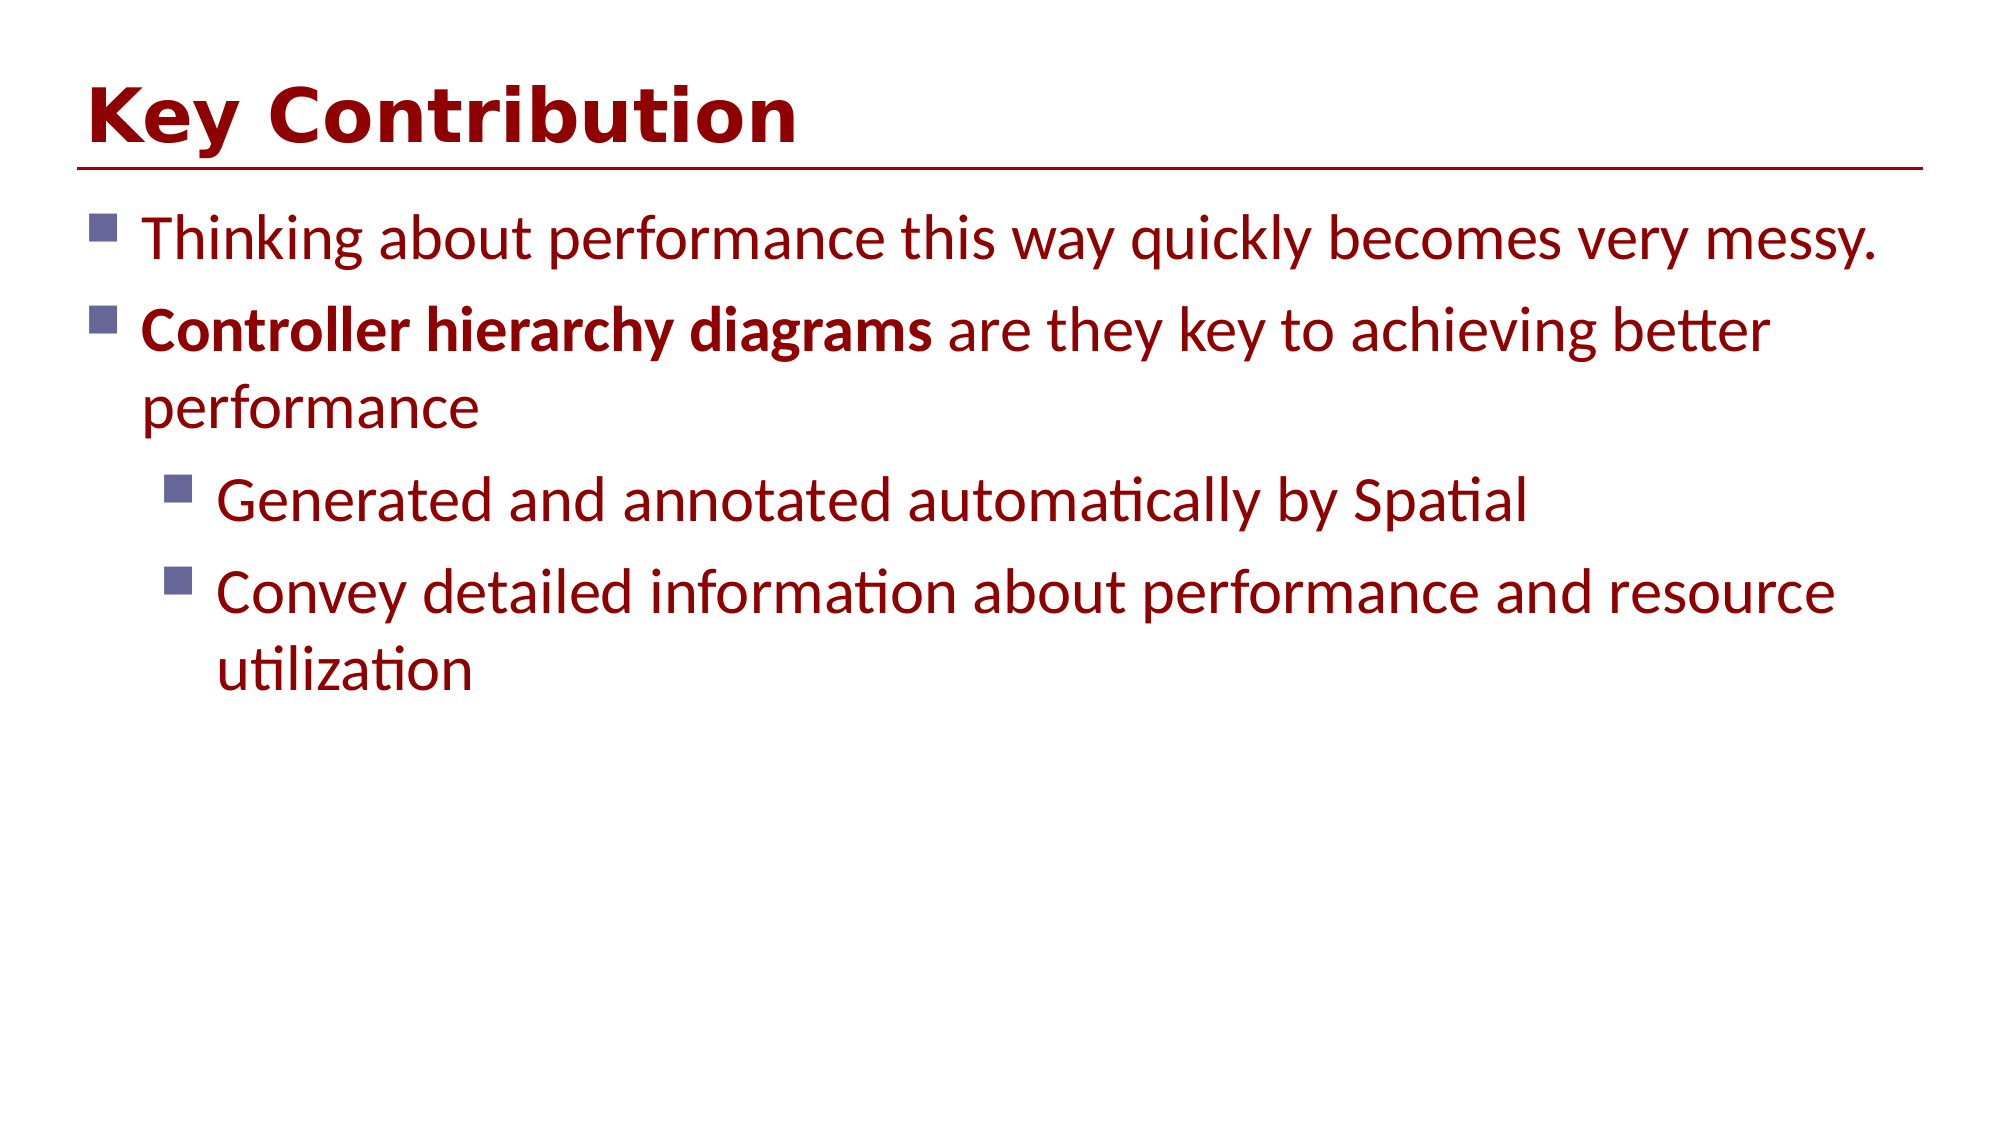

# Key Contribution
Thinking about performance this way quickly becomes very messy.
Controller hierarchy diagrams are they key to achieving better performance
Generated and annotated automatically by Spatial
Convey detailed information about performance and resource utilization
56